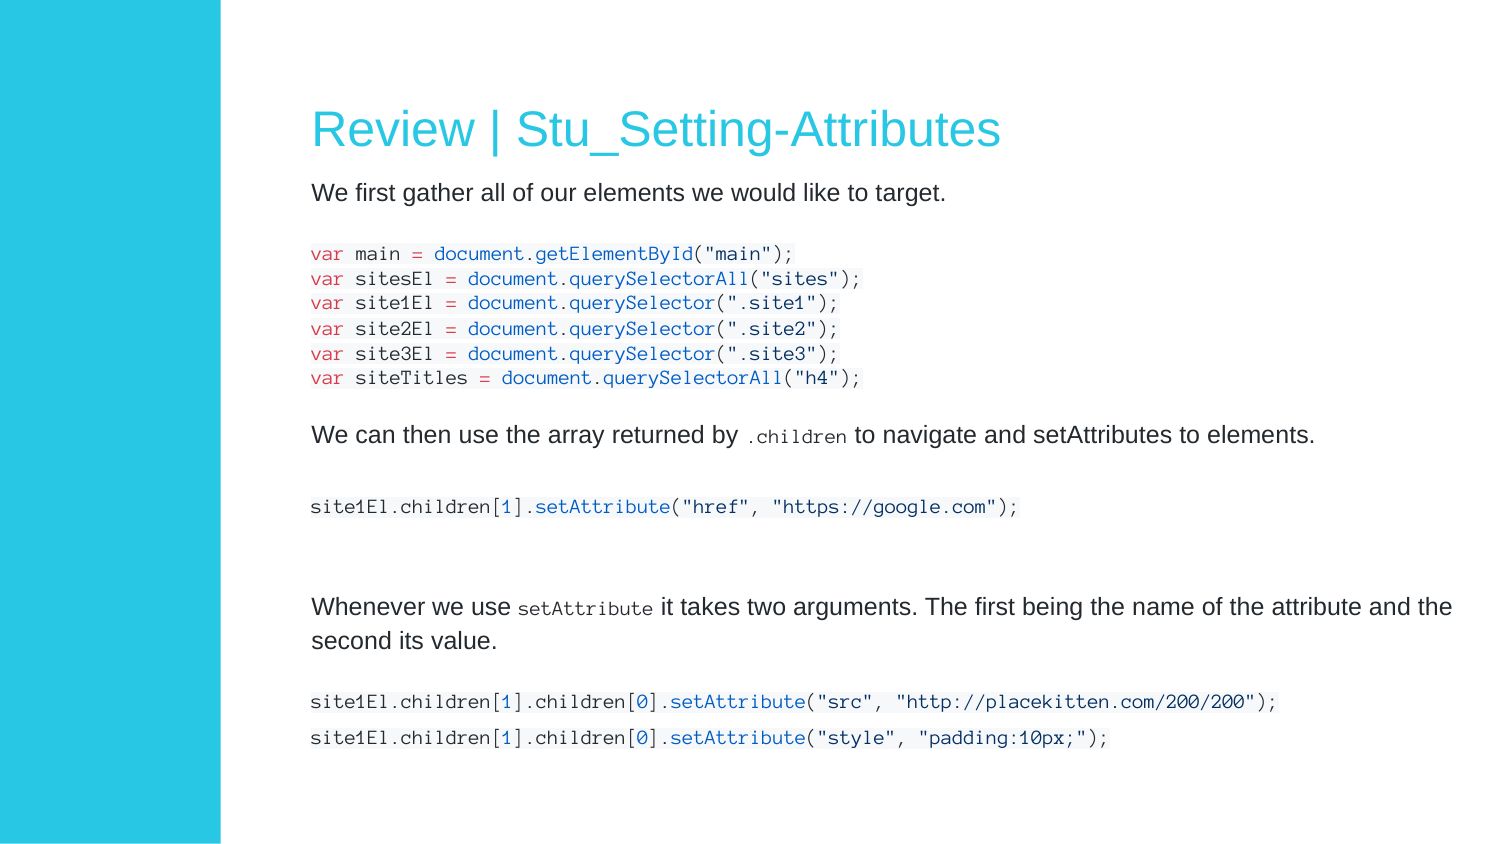

# Review | Stu_Setting-Attributes
We first gather all of our elements we would like to target.
var main = document.getElementById("main");
var sitesEl = document.querySelectorAll("sites");
var site1El = document.querySelector(".site1");
var site2El = document.querySelector(".site2");
var site3El = document.querySelector(".site3");
var siteTitles = document.querySelectorAll("h4");

We can then use the array returned by .children to navigate and setAttributes to elements.
site1El.children[1].setAttribute("href", "https://google.com");

Whenever we use setAttribute it takes two arguments. The first being the name of the attribute and the second its value.
site1El.children[1].children[0].setAttribute("src", "http://placekitten.com/200/200");
site1El.children[1].children[0].setAttribute("style", "padding:10px;");